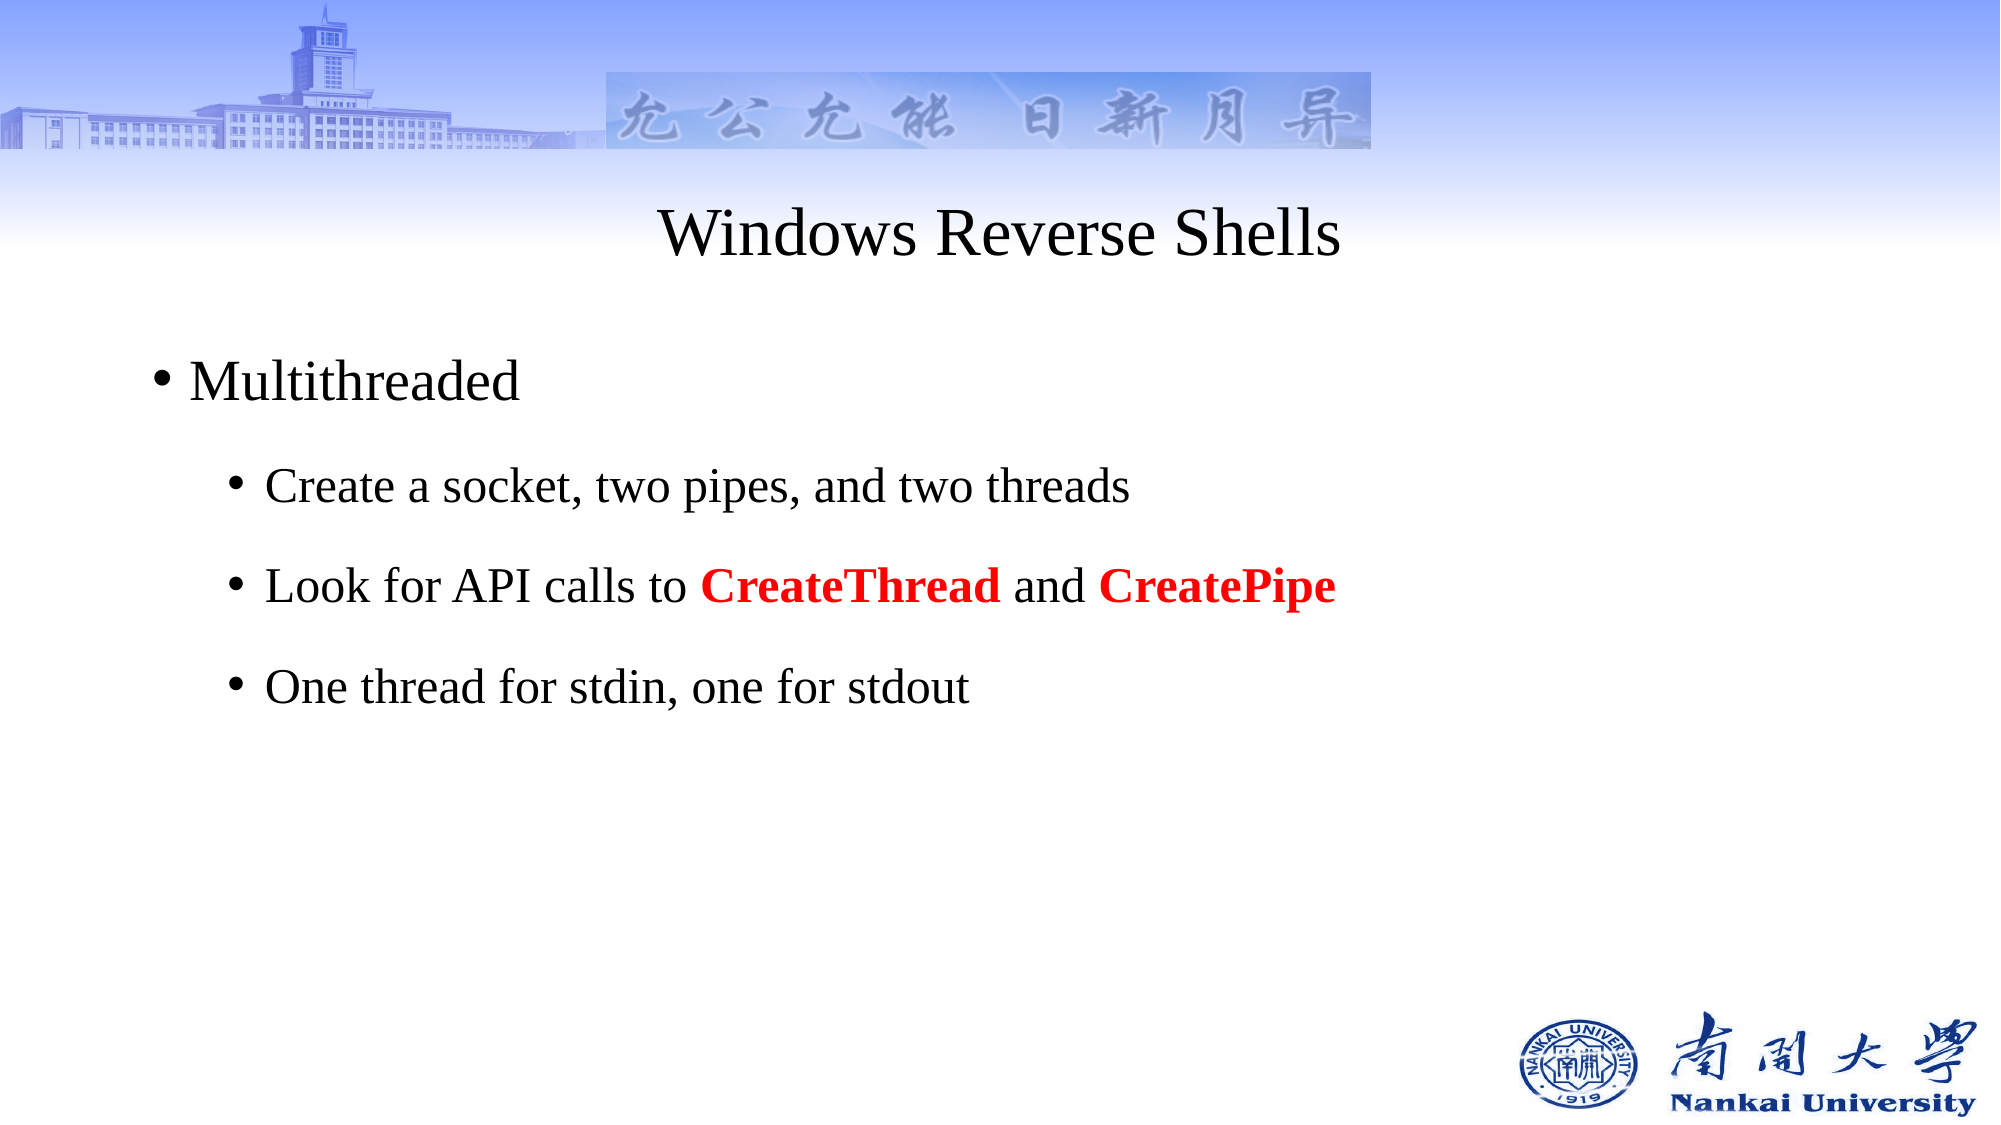

# Windows Reverse Shells
Multithreaded
Create a socket, two pipes, and two threads
Look for API calls to CreateThread and CreatePipe
One thread for stdin, one for stdout